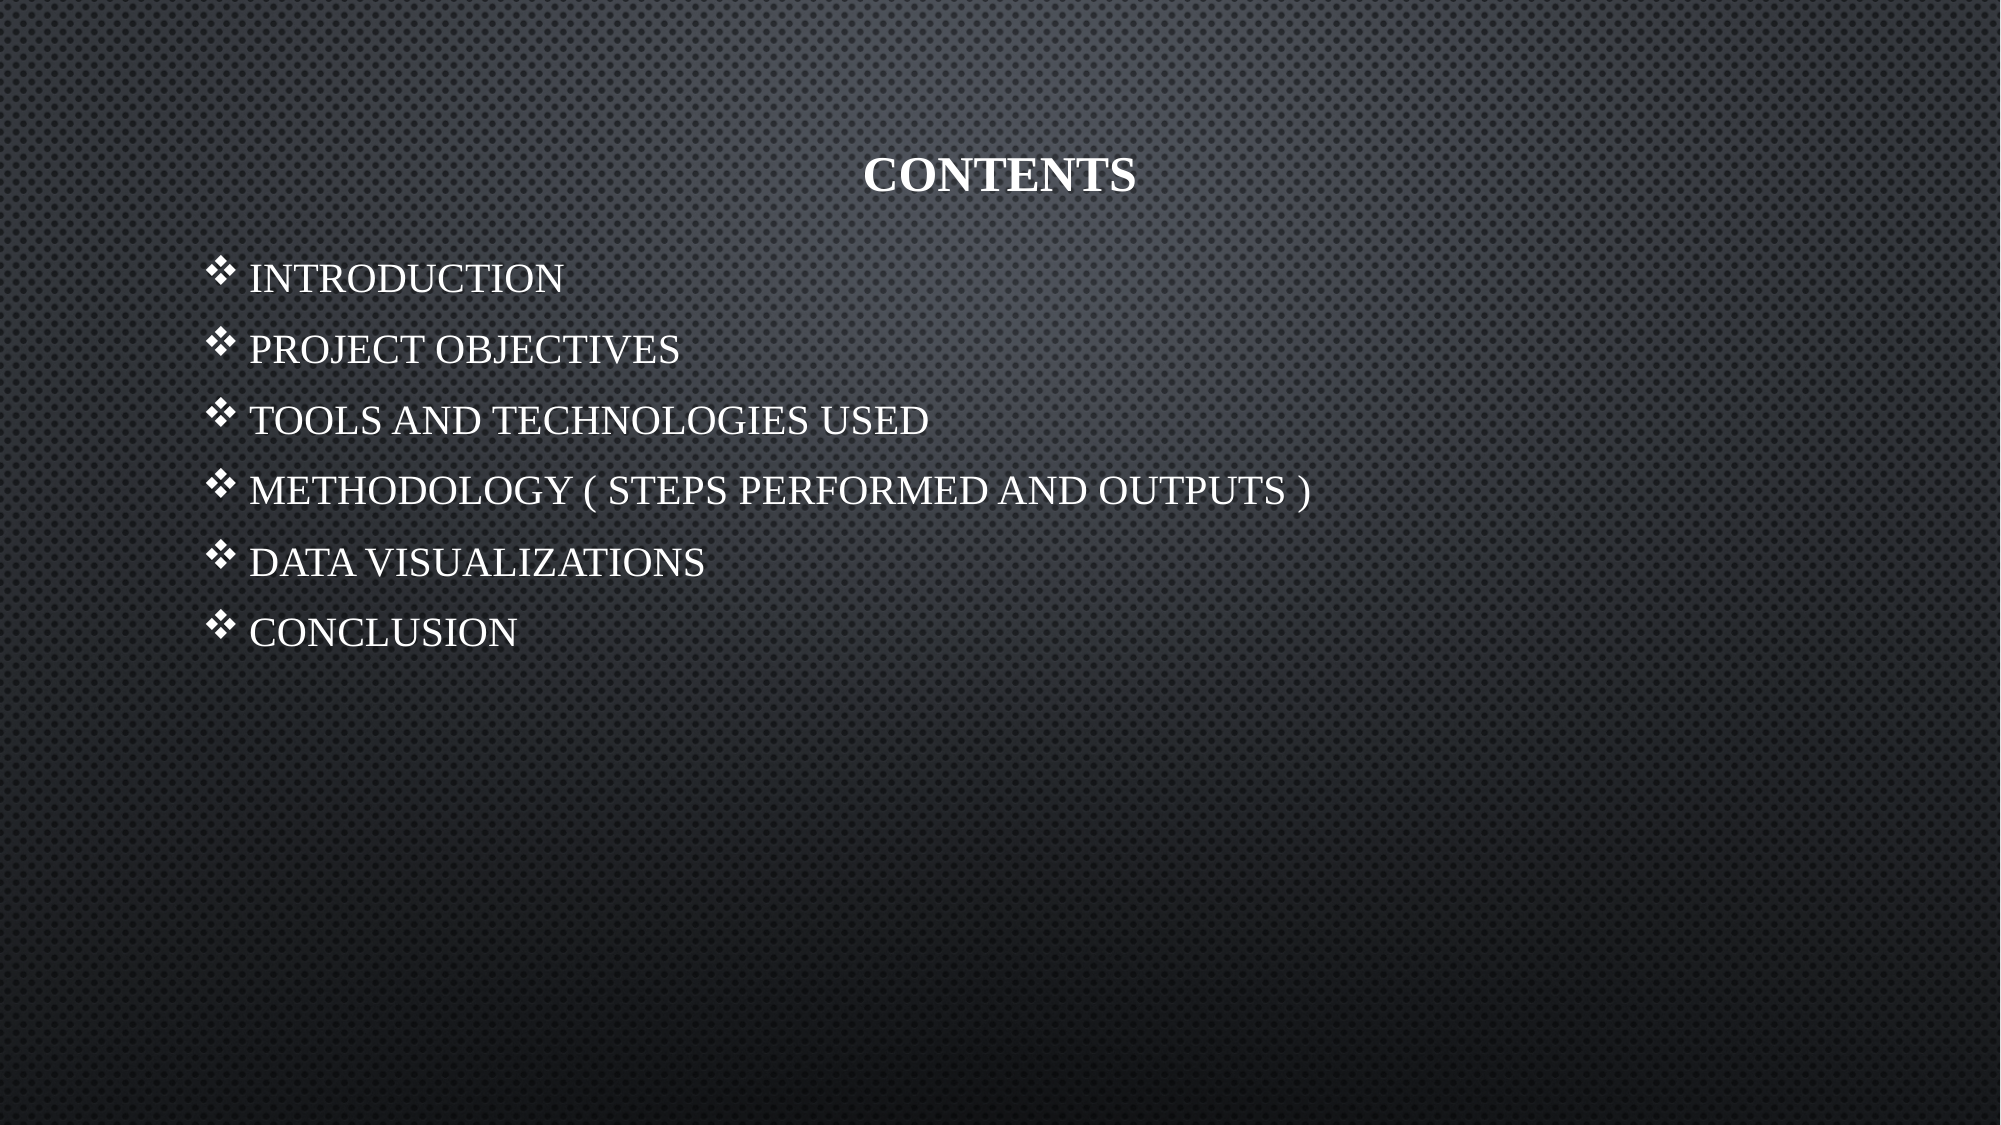

# contents
Introduction
Project objectives
Tools and technologies used
Methodology ( steps performed and outputs )
Data visualizations
conclusion